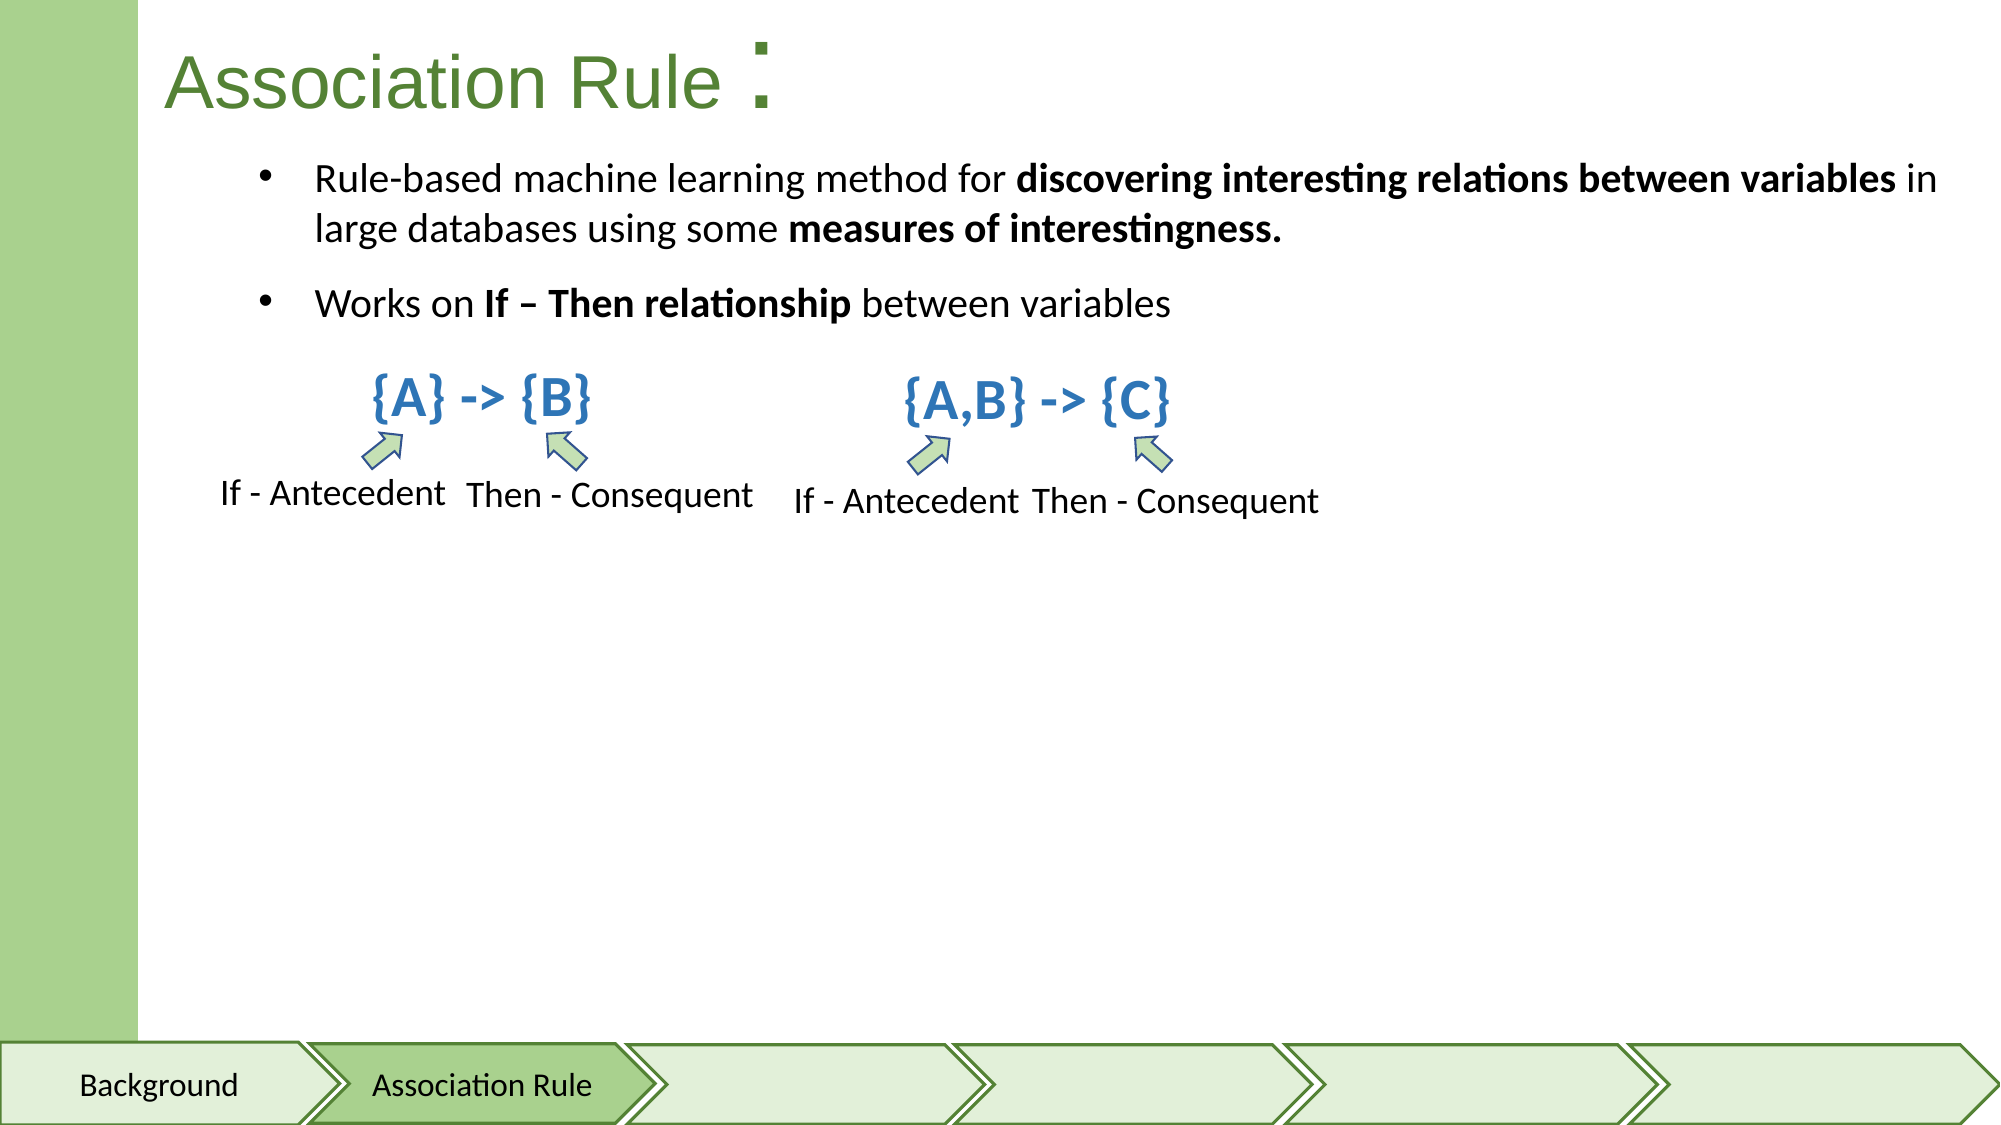

Association Rule :
Rule-based machine learning method for discovering interesting relations between variables in large databases using some measures of interestingness.
Works on If – Then relationship between variables

{A} -> {B}
{A,B} -> {C}

If - Antecedent
Then - Consequent
 Then - Consequent
  If - Antecedent
Background
Association Rule